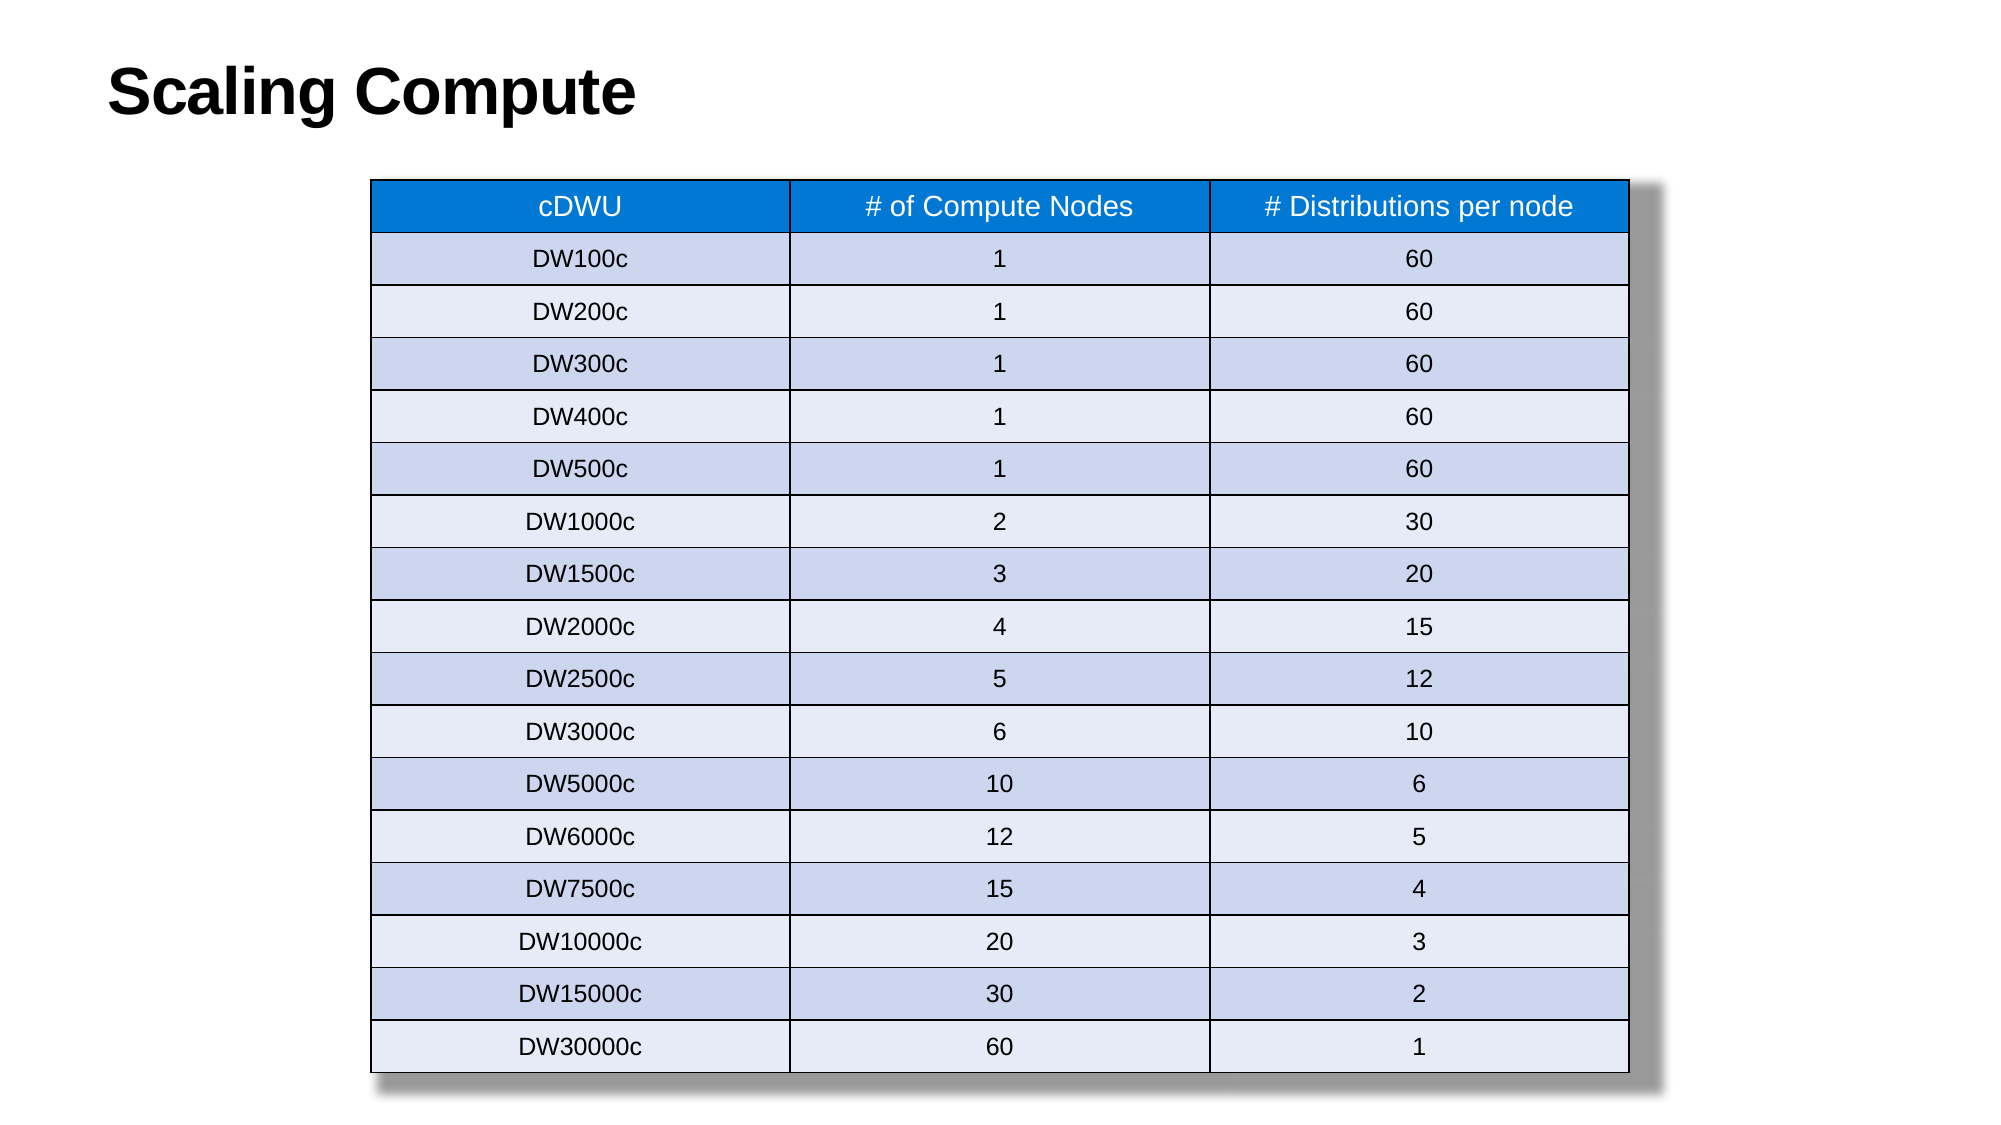

# Scaling Compute
| cDWU | # of Compute Nodes | # Distributions per node |
| --- | --- | --- |
| DW100c | 1 | 60 |
| DW200c | 1 | 60 |
| DW300c | 1 | 60 |
| DW400c | 1 | 60 |
| DW500c | 1 | 60 |
| DW1000c | 2 | 30 |
| DW1500c | 3 | 20 |
| DW2000c | 4 | 15 |
| DW2500c | 5 | 12 |
| DW3000c | 6 | 10 |
| DW5000c | 10 | 6 |
| DW6000c | 12 | 5 |
| DW7500c | 15 | 4 |
| DW10000c | 20 | 3 |
| DW15000c | 30 | 2 |
| DW30000c | 60 | 1 |